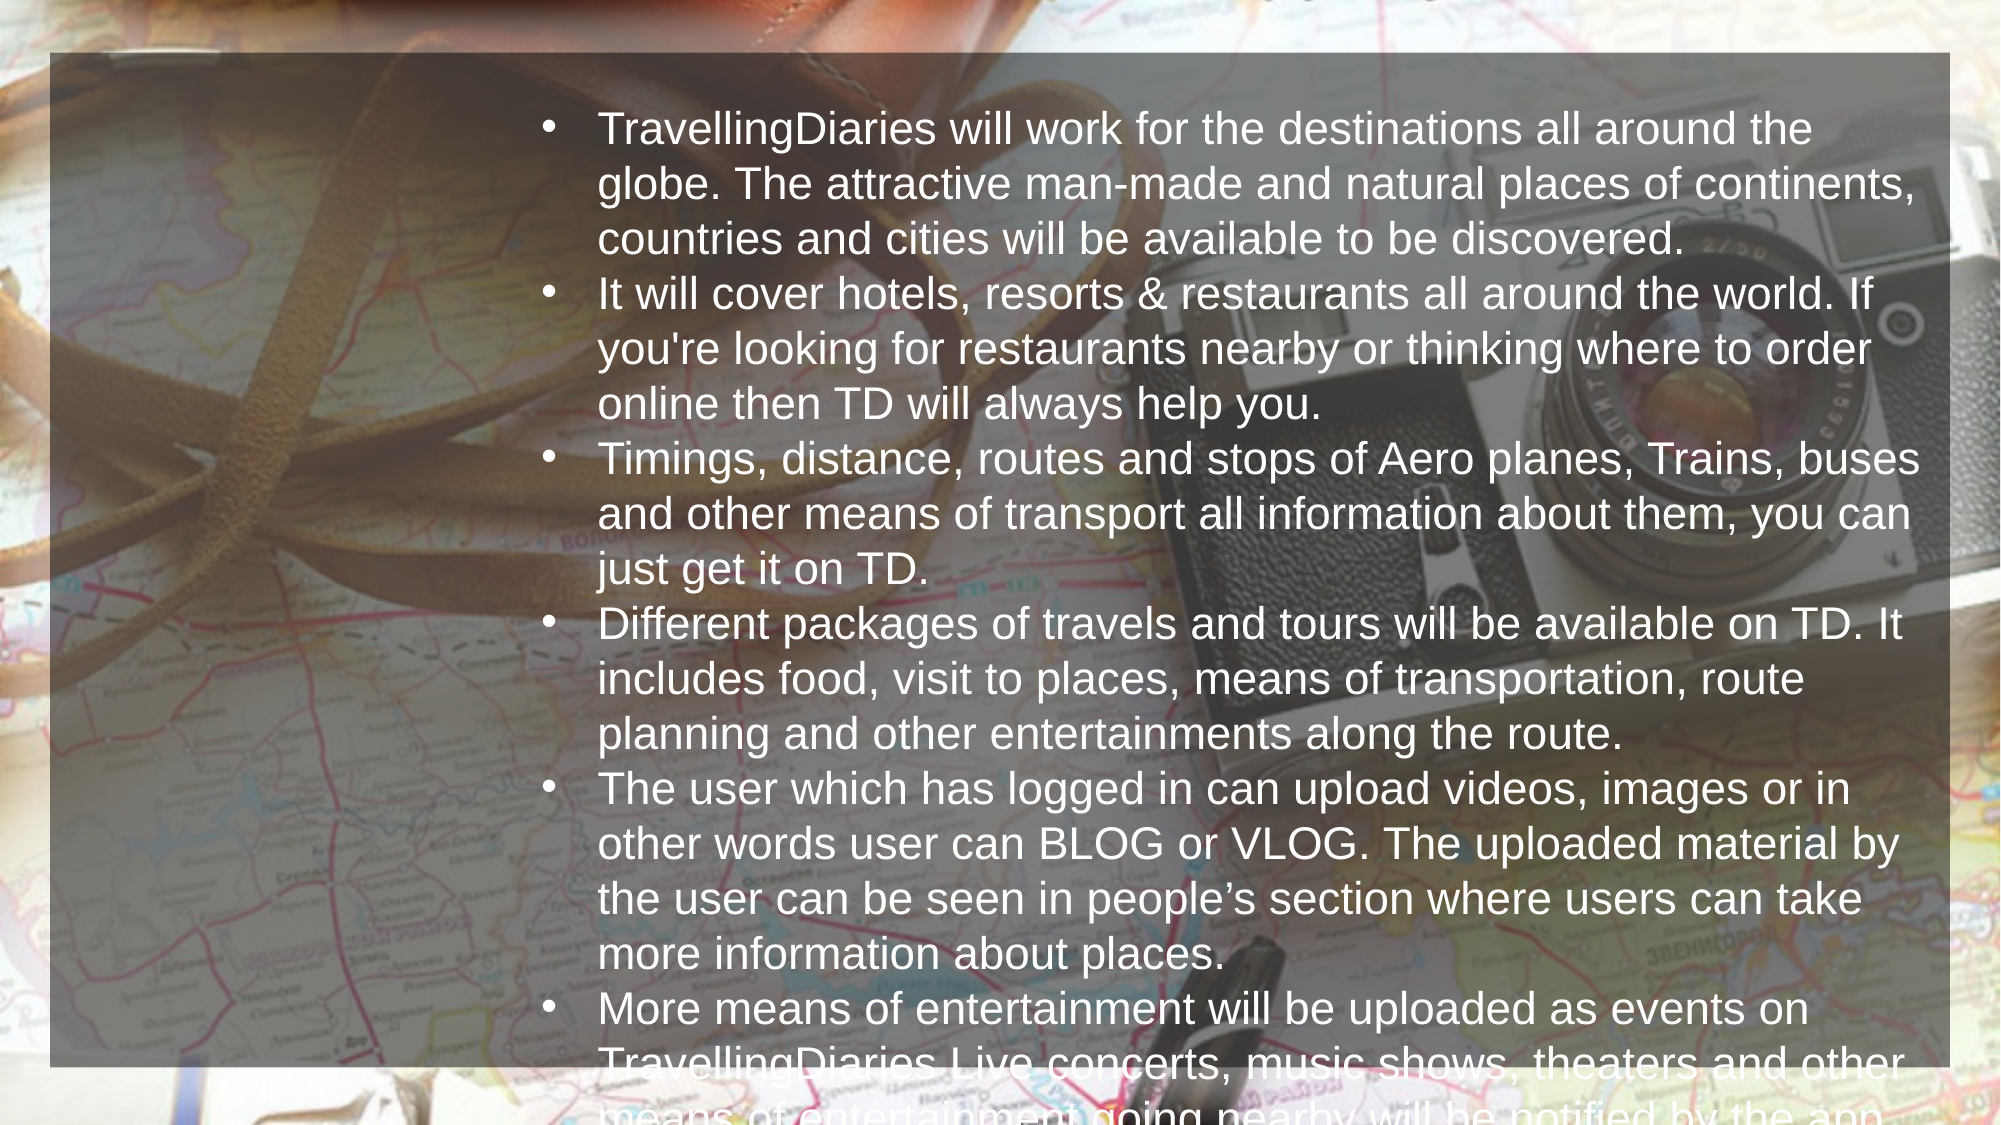

Features-
What we provide?

TravellingDiaries will work for the destinations all around the globe. The attractive man-made and natural places of continents, countries and cities will be available to be discovered.
It will cover hotels, resorts & restaurants all around the world. If you're looking for restaurants nearby or thinking where to order online then TD will always help you.
Timings, distance, routes and stops of Aero planes, Trains, buses and other means of transport all information about them, you can just get it on TD.
Different packages of travels and tours will be available on TD. It includes food, visit to places, means of transportation, route planning and other entertainments along the route.
The user which has logged in can upload videos, images or in other words user can BLOG or VLOG. The uploaded material by the user can be seen in people’s section where users can take more information about places.
More means of entertainment will be uploaded as events on TravellingDiaries Live concerts, music shows, theaters and other means of entertainment going nearby will be notified by the app.
And last but not the least the people can also get nearby first-aid centers or hospitals in need of an emergency